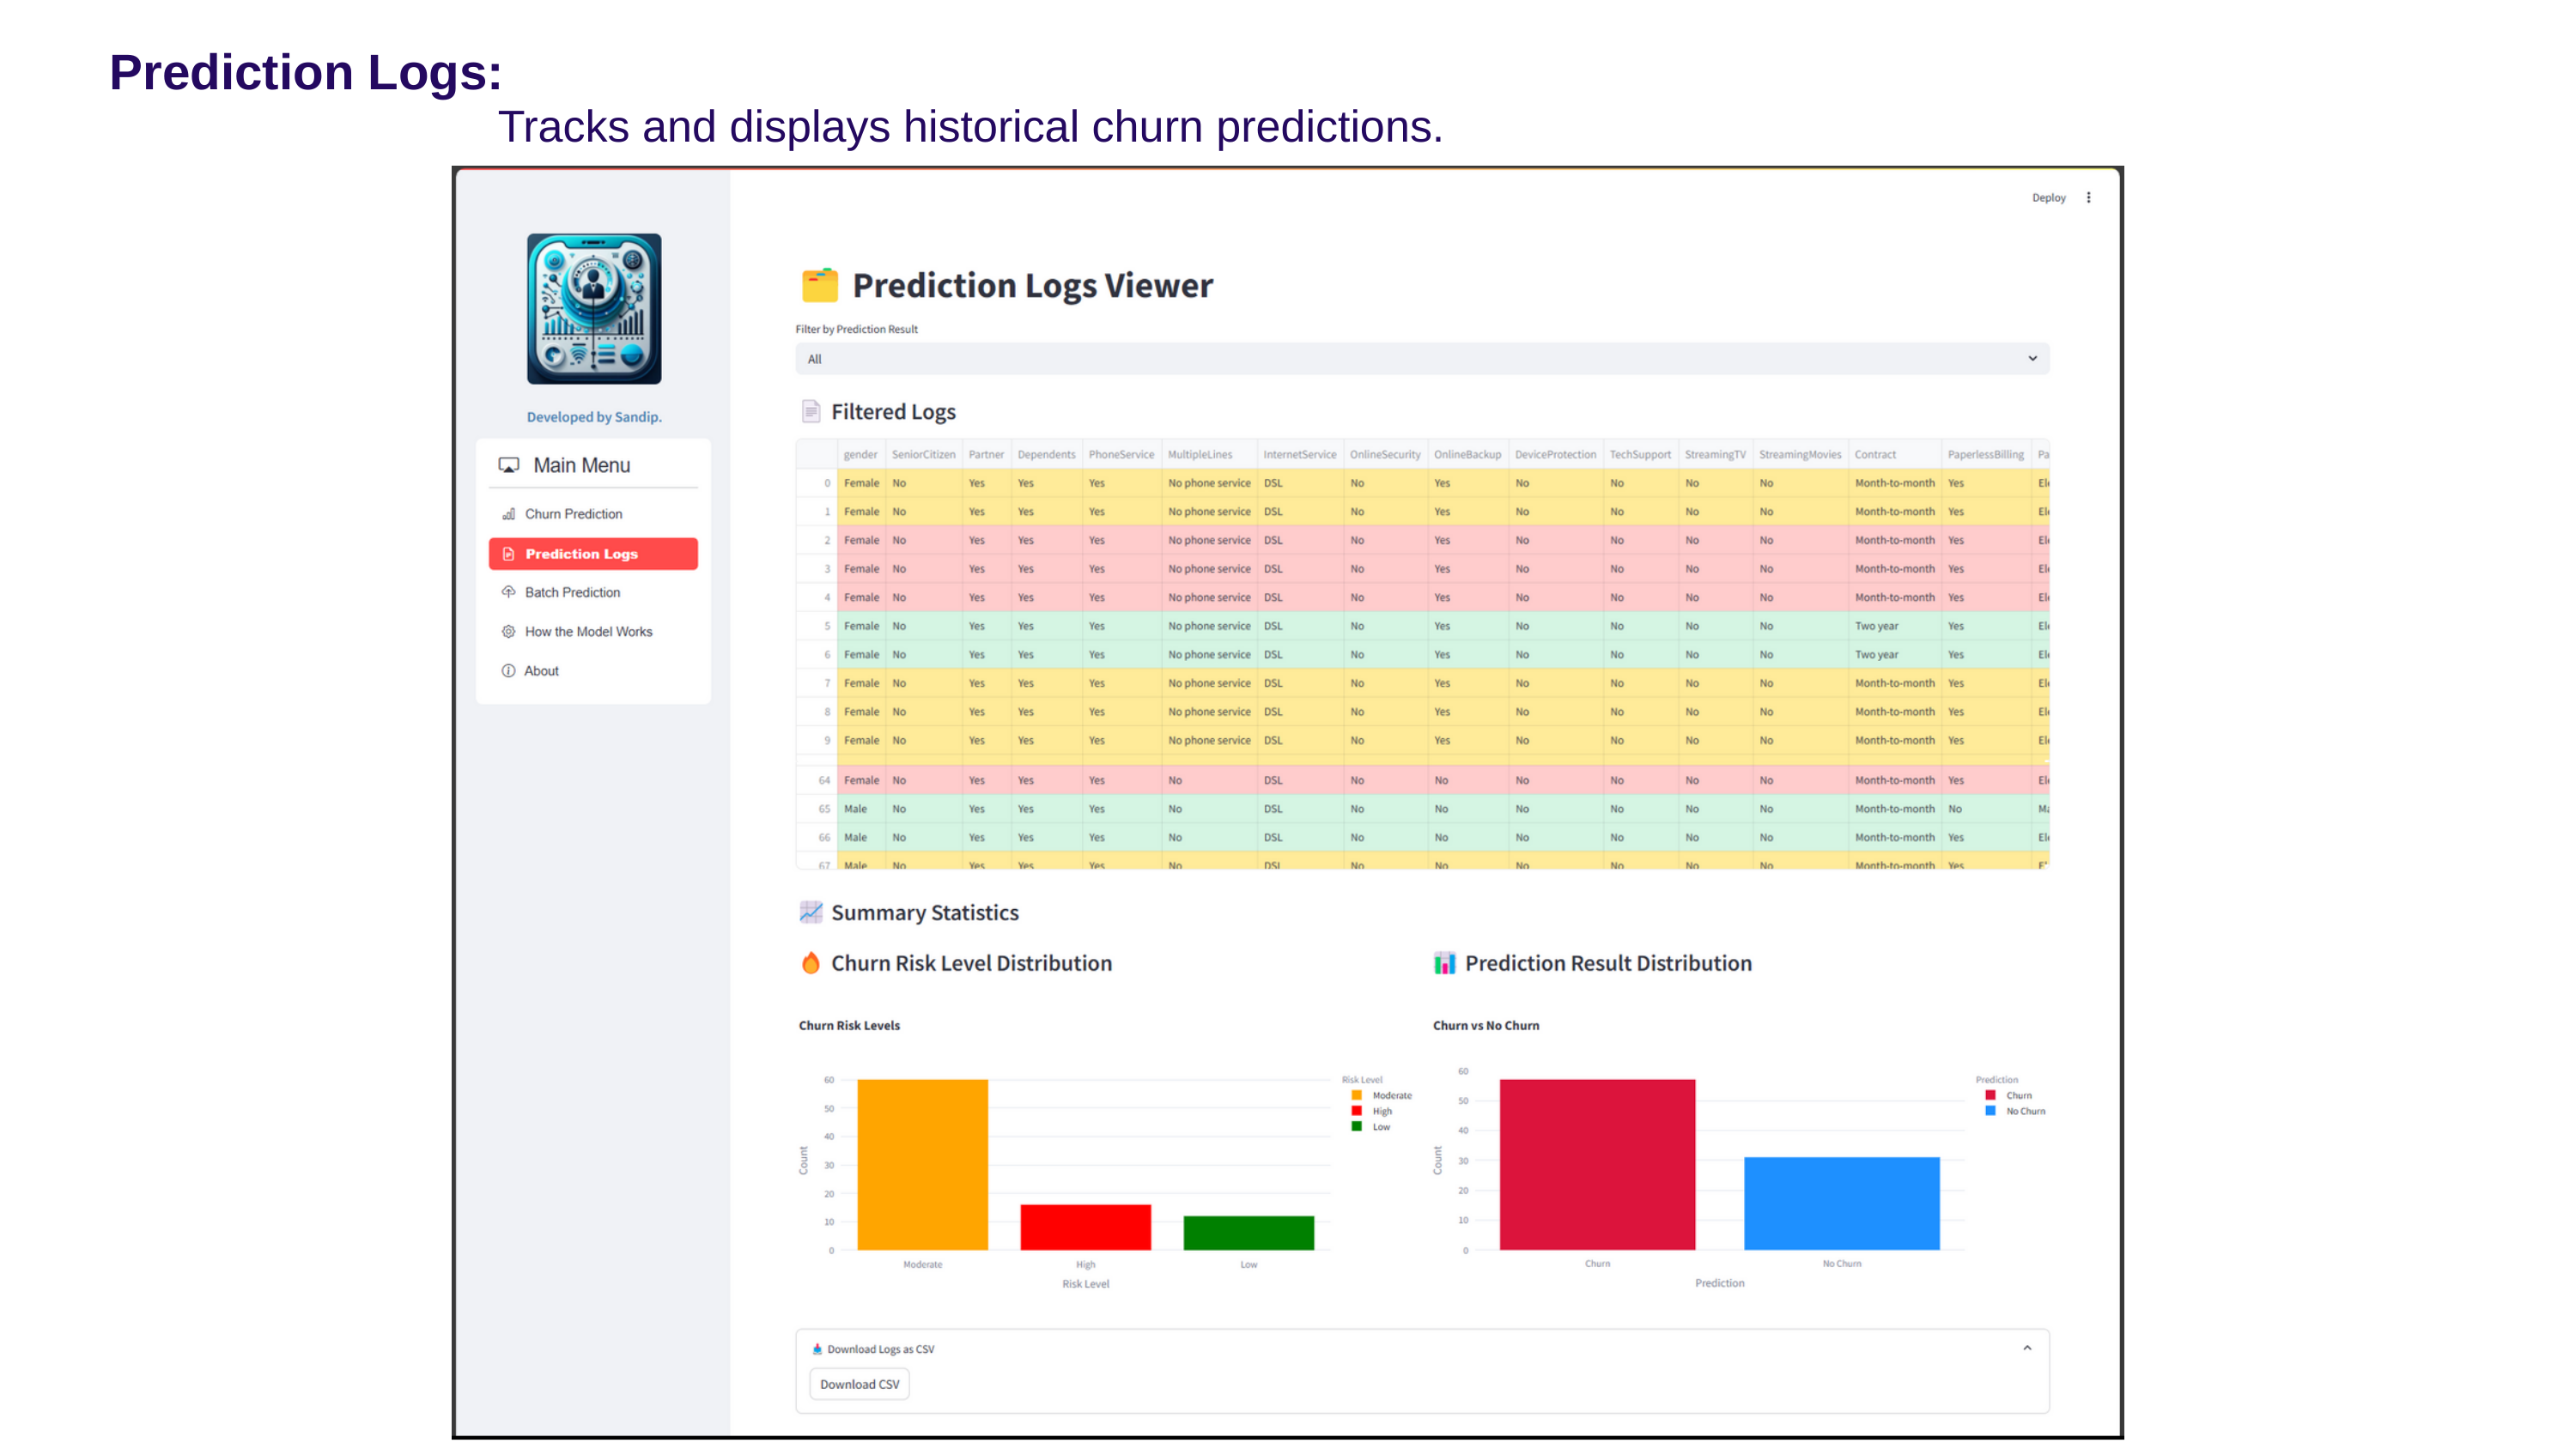

Prediction Logs:
Tracks and displays historical churn predictions.